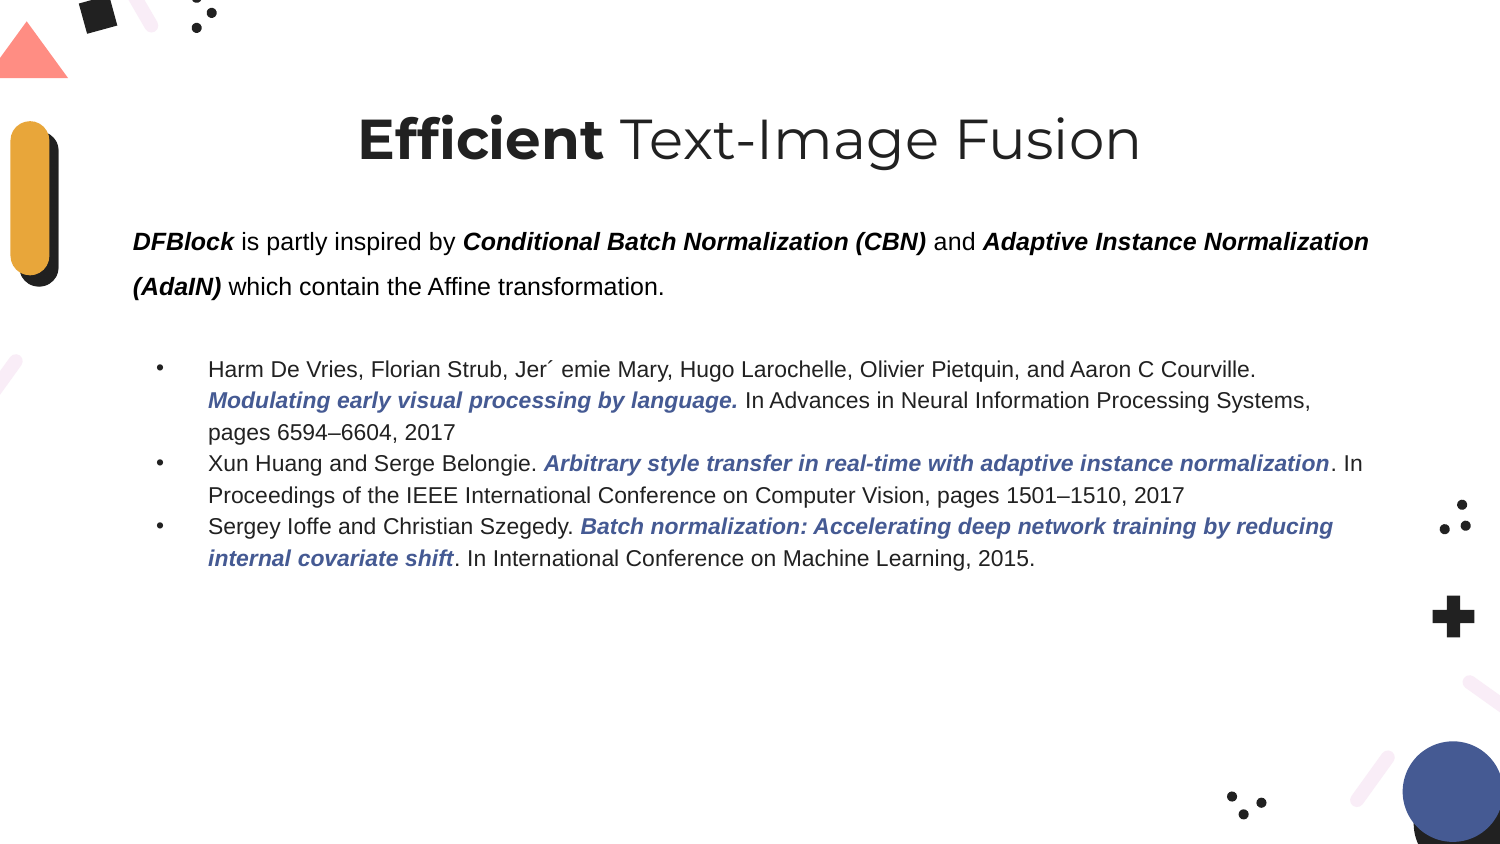

# Efficient Text-Image Fusion
DFBlock is partly inspired by Conditional Batch Normalization (CBN) and Adaptive Instance Normalization (AdaIN) which contain the Affine transformation.
Harm De Vries, Florian Strub, Jer´ emie Mary, Hugo Larochelle, Olivier Pietquin, and Aaron C Courville. Modulating early visual processing by language. In Advances in Neural Information Processing Systems, pages 6594–6604, 2017
Xun Huang and Serge Belongie. Arbitrary style transfer in real-time with adaptive instance normalization. In Proceedings of the IEEE International Conference on Computer Vision, pages 1501–1510, 2017
Sergey Ioffe and Christian Szegedy. Batch normalization: Accelerating deep network training by reducing internal covariate shift. In International Conference on Machine Learning, 2015.